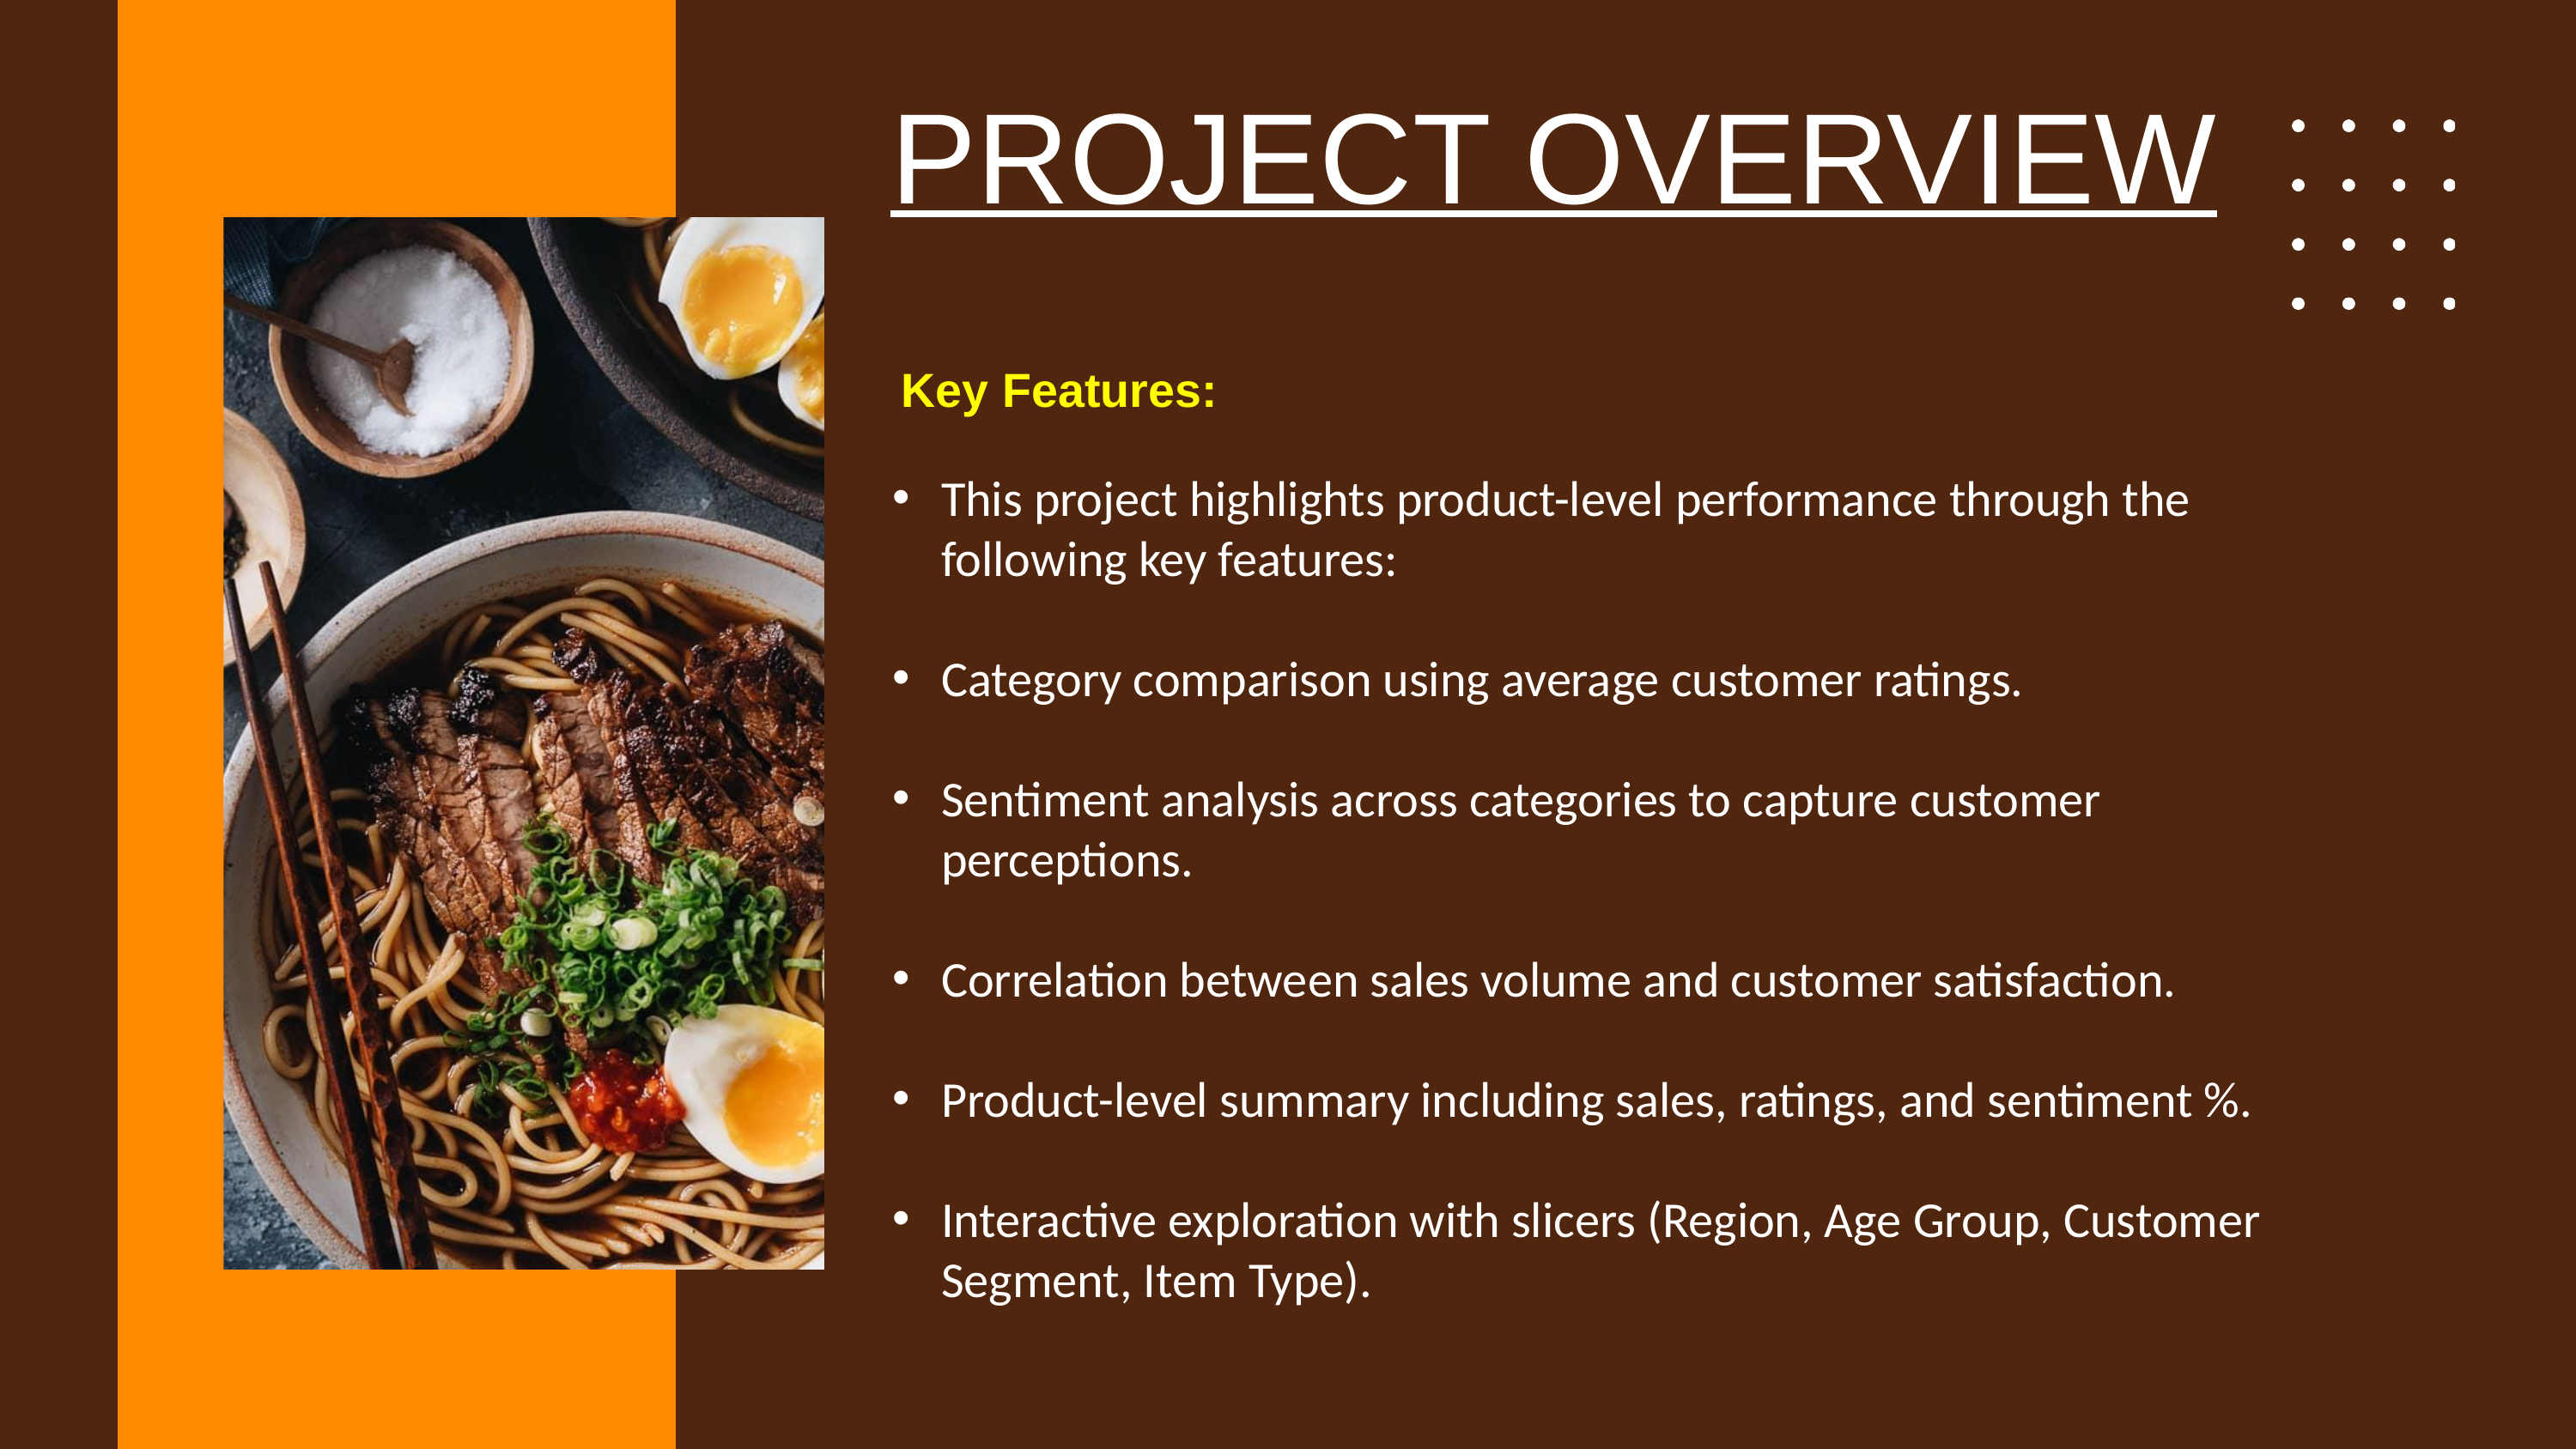

PROJECT OVERVIEW

Key Features:

This project highlights product-level performance through the following key features:

Category comparison using average customer ratings.

Sentiment analysis across categories to capture customer perceptions.

Correlation between sales volume and customer satisfaction.

Product-level summary including sales, ratings, and sentiment %.

Interactive exploration with slicers (Region, Age Group, Customer Segment, Item Type).